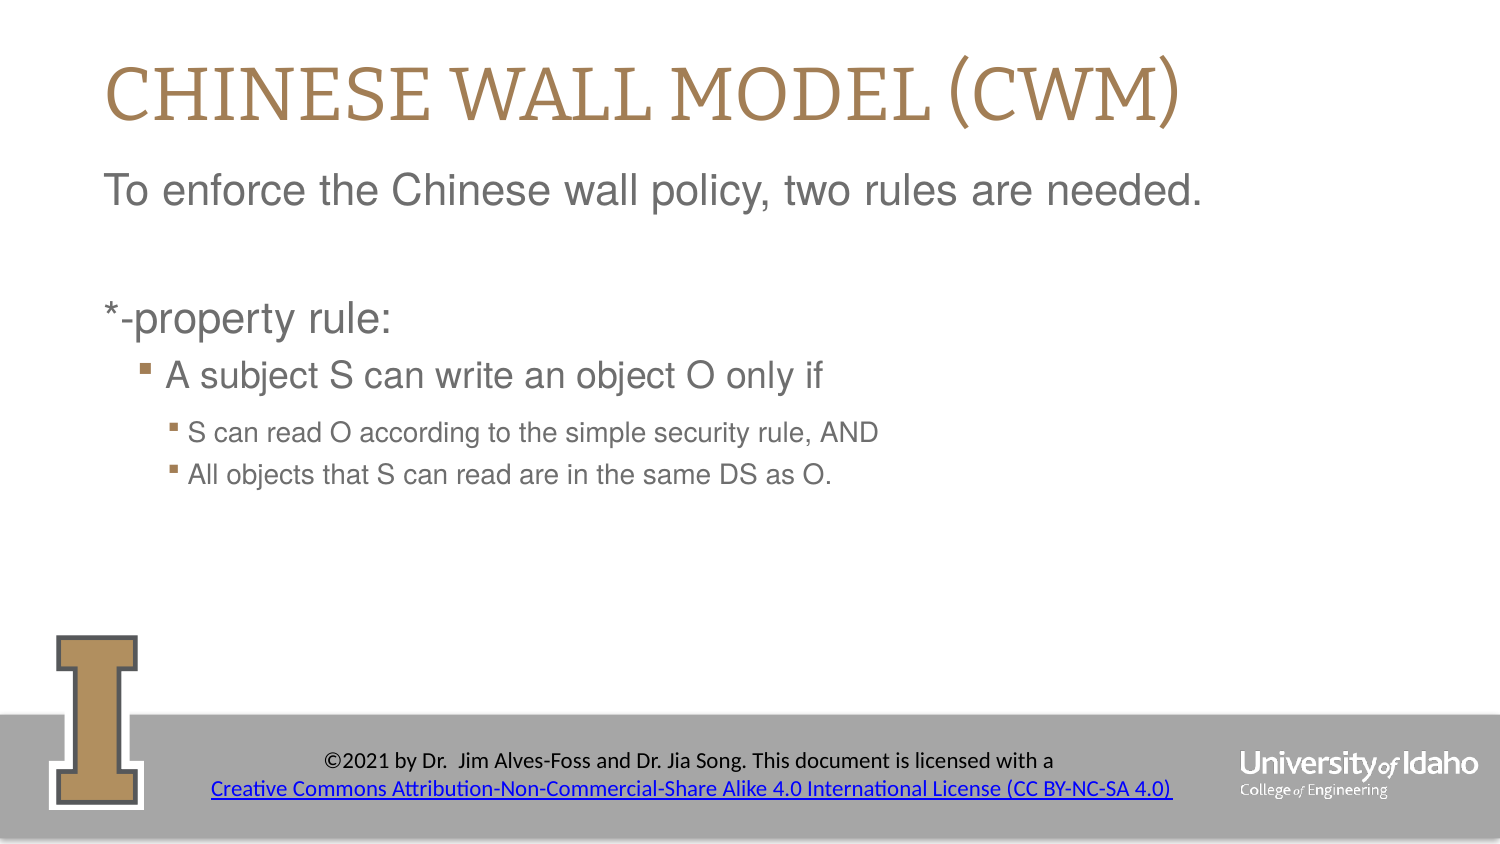

# Chinese Wall Model (CWM)
To enforce the Chinese wall policy, two rules are needed.

*-property rule:
A subject S can write an object O only if
S can read O according to the simple security rule, AND
All objects that S can read are in the same DS as O.